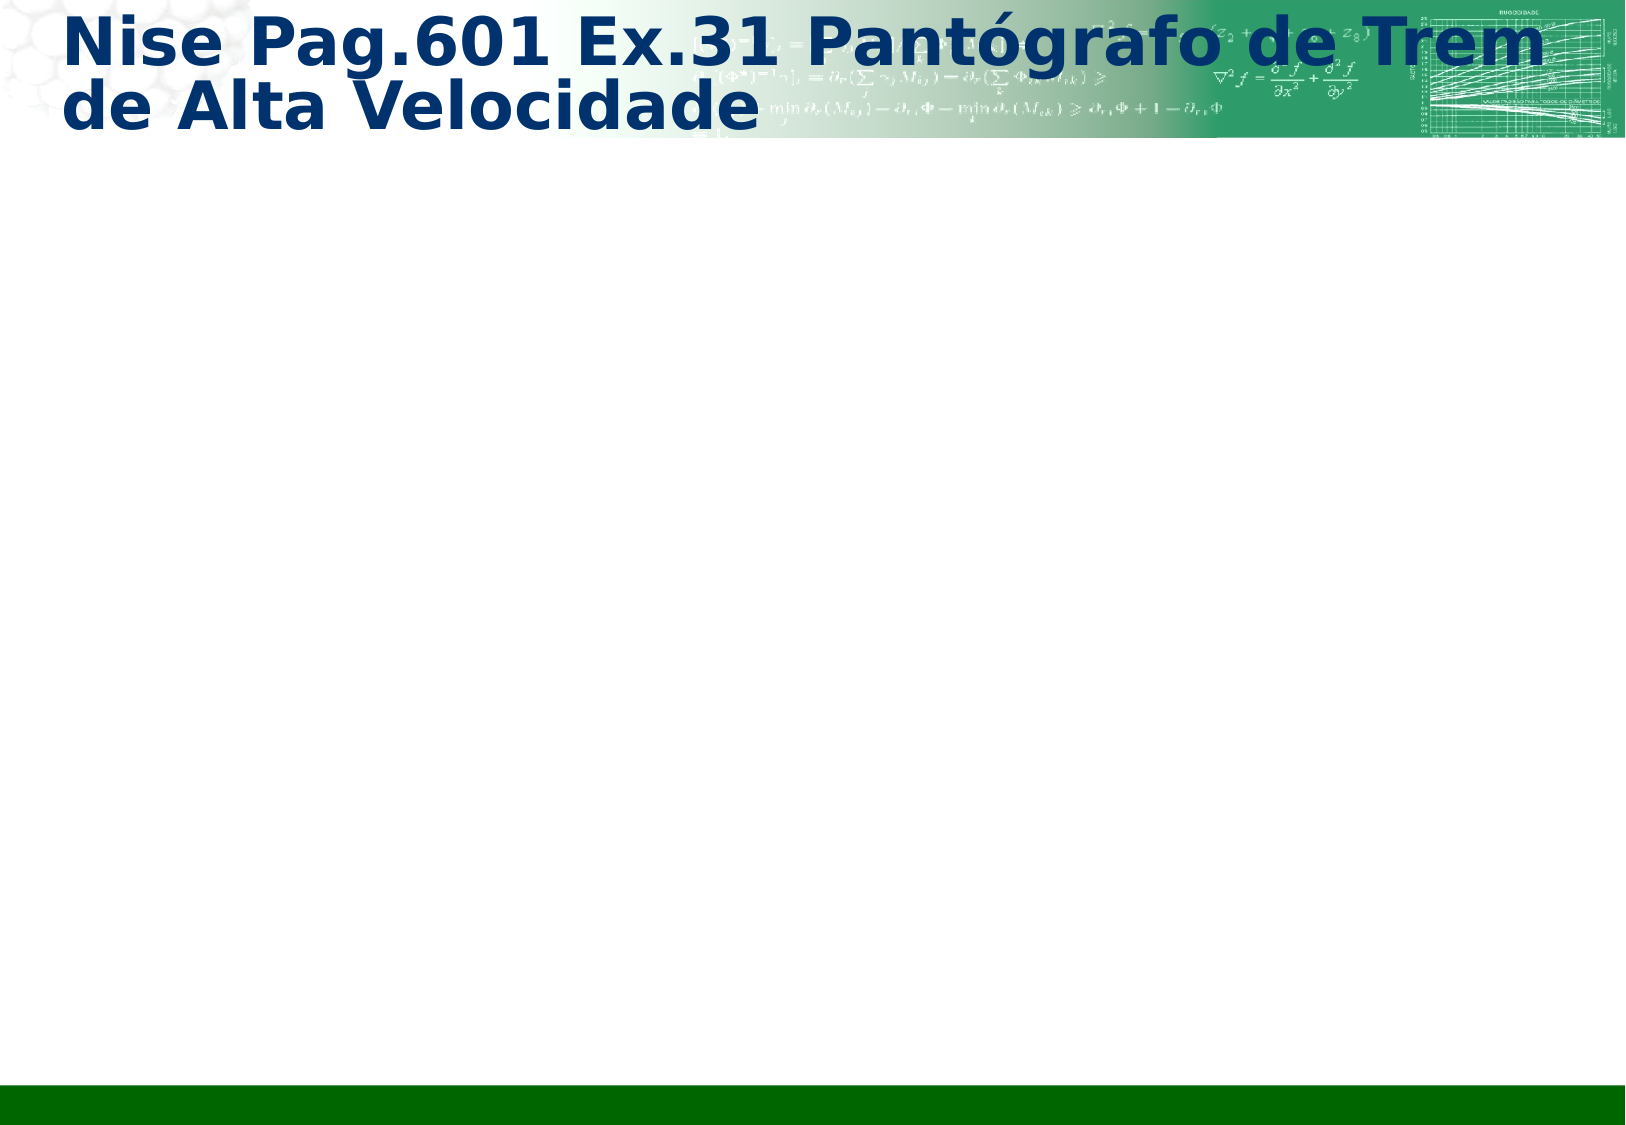

# Nise Pag.601 Ex.31 Pantógrafo de Trem de Alta Velocidade